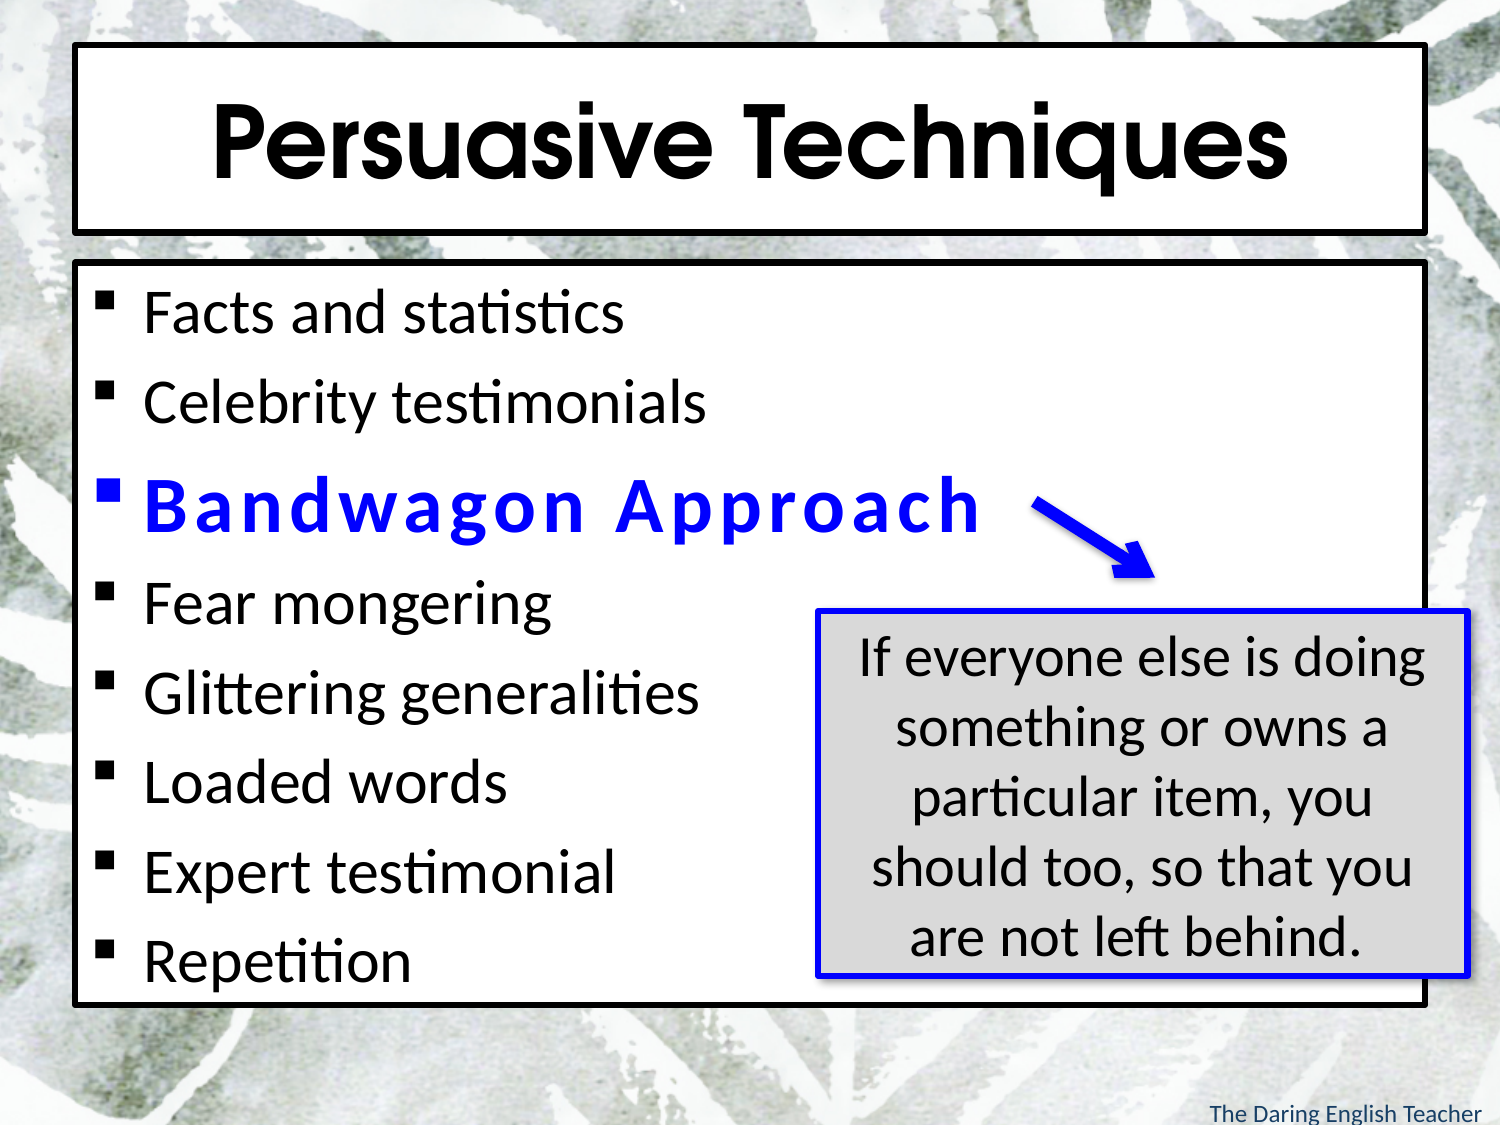

# Persuasive Techniques
Facts and statistics
Celebrity testimonials
Bandwagon Approach
Fear mongering
Glittering generalities
Loaded words
Expert testimonial
Repetition

If everyone else is doing something or owns a particular item, you should too, so that you are not left behind.